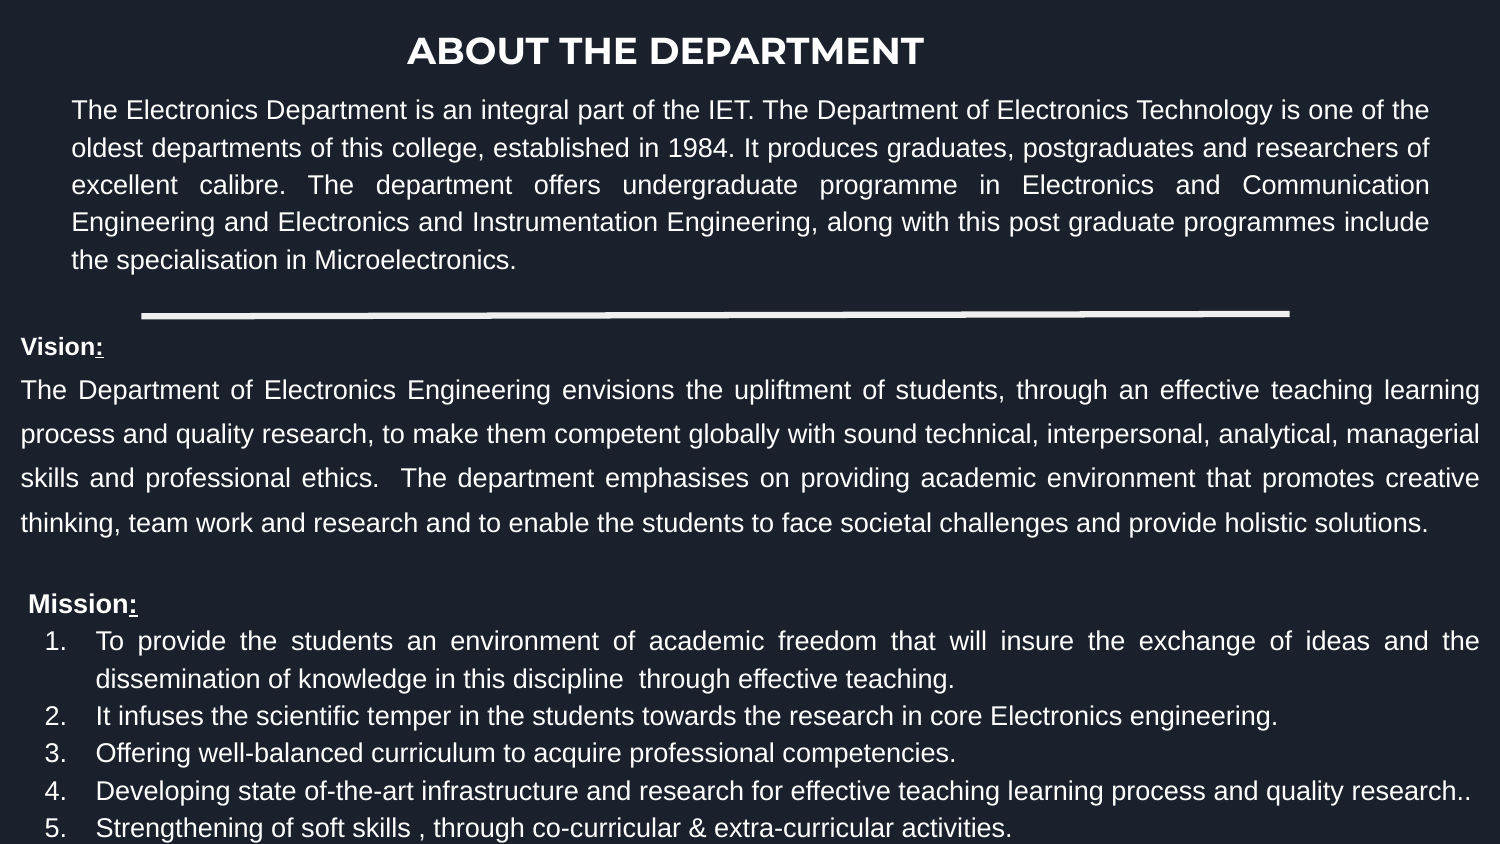

ABOUT THE DEPARTMENT

The Electronics Department is an integral part of the IET. The Department of Electronics Technology is one of the oldest departments of this college, established in 1984. It produces graduates, postgraduates and researchers of excellent calibre. The department offers undergraduate programme in Electronics and Communication Engineering and Electronics and Instrumentation Engineering, along with this post graduate programmes include the specialisation in Microelectronics.

Vision:
The Department of Electronics Engineering envisions the upliftment of students, through an effective teaching learning process and quality research, to make them competent globally with sound technical, interpersonal, analytical, managerial skills and professional ethics.  The department emphasises on providing academic environment that promotes creative thinking, team work and research and to enable the students to face societal challenges and provide holistic solutions.

 Mission:
To provide the students an environment of academic freedom that will insure the exchange of ideas and the dissemination of knowledge in this discipline  through effective teaching.
It infuses the scientific temper in the students towards the research in core Electronics engineering.
Offering well-balanced curriculum to acquire professional competencies.
Developing state of-the-art infrastructure and research for effective teaching learning process and quality research..
Strengthening of soft skills , through co-curricular & extra-curricular activities.